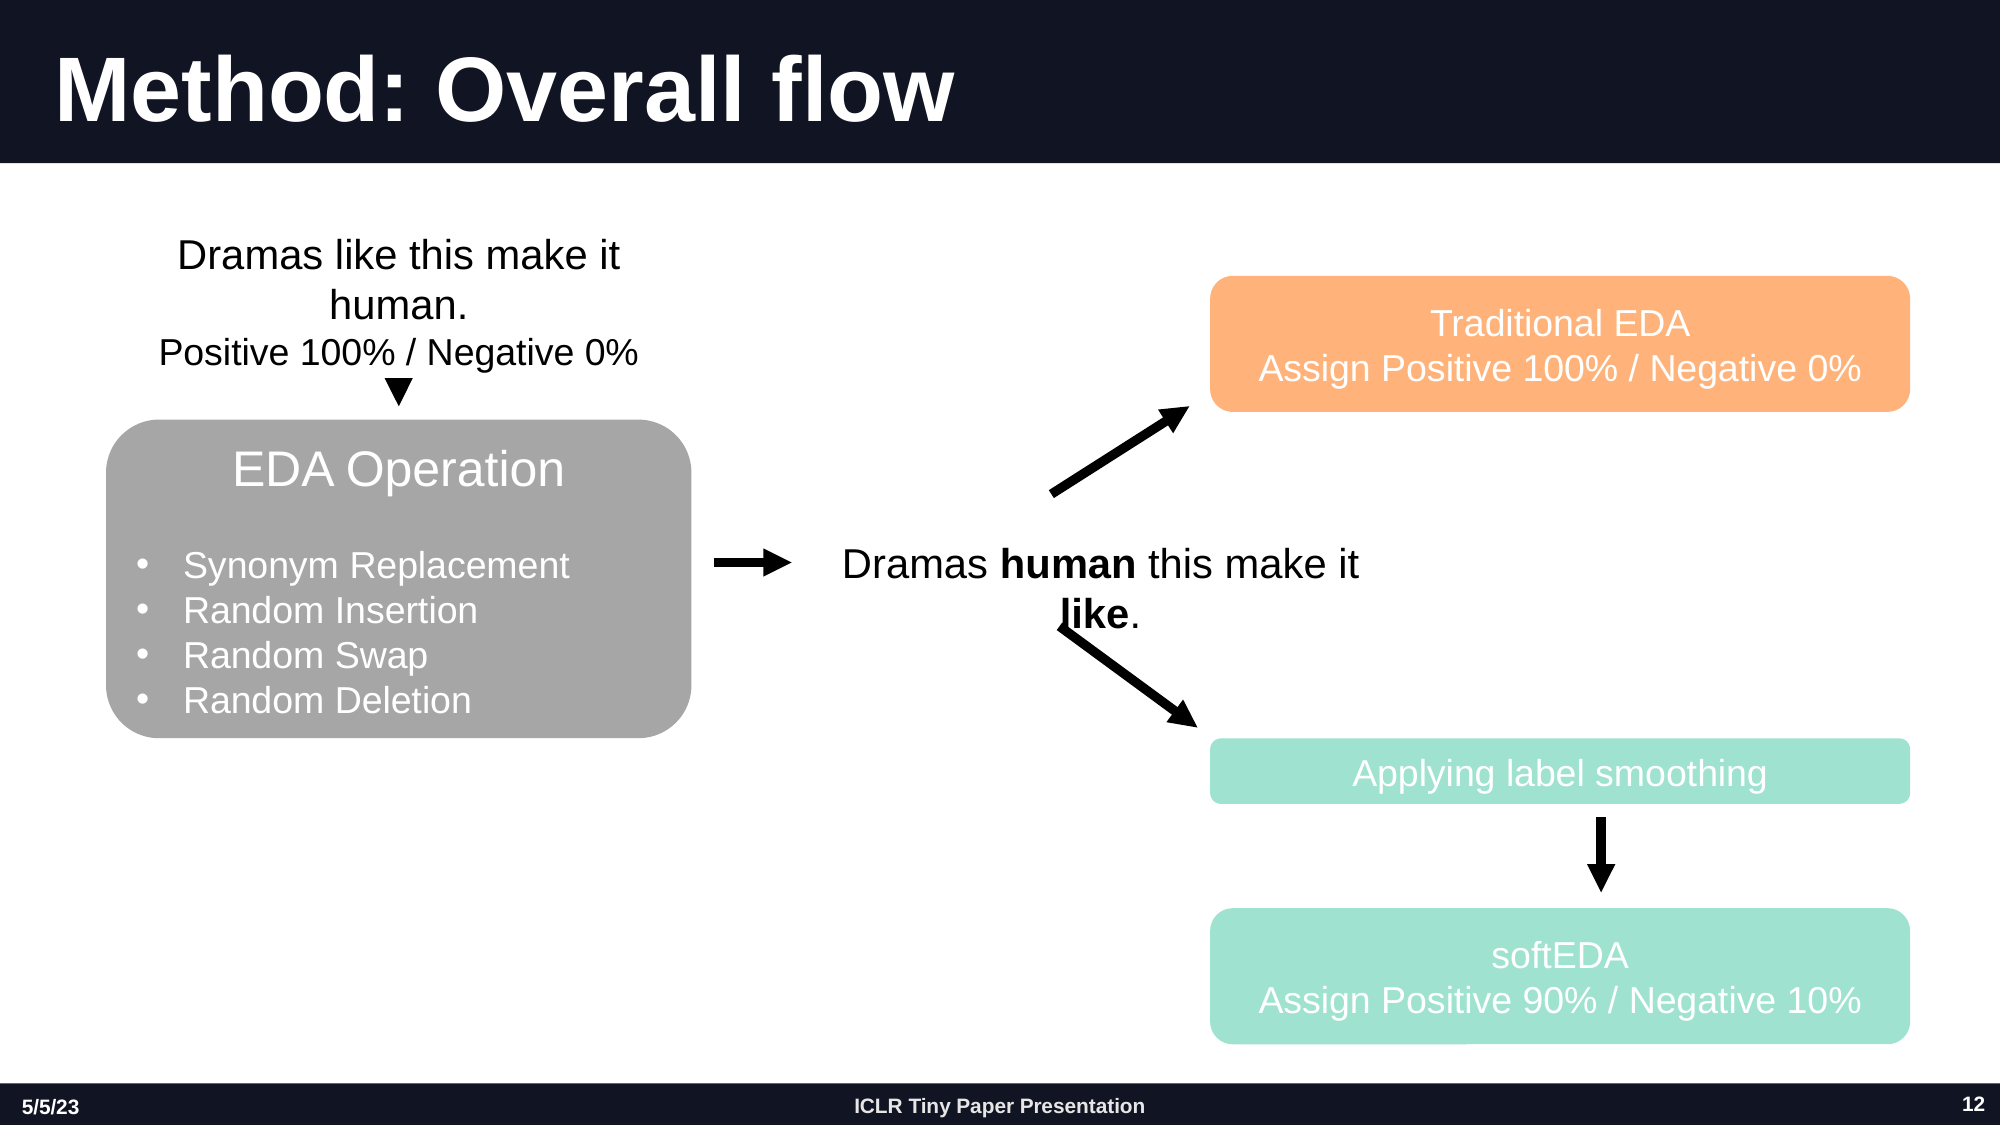

# Method: Overall flow
Dramas like this make it human.
Positive 100% / Negative 0%
Traditional EDA
Assign Positive 100% / Negative 0%
EDA Operation

Synonym Replacement
Random Insertion
Random Swap
Random Deletion
Dramas human this make it like.
Applying label smoothing
softEDA
Assign Positive 90% / Negative 10%
12
ICLR Tiny Paper Presentation
5/5/23